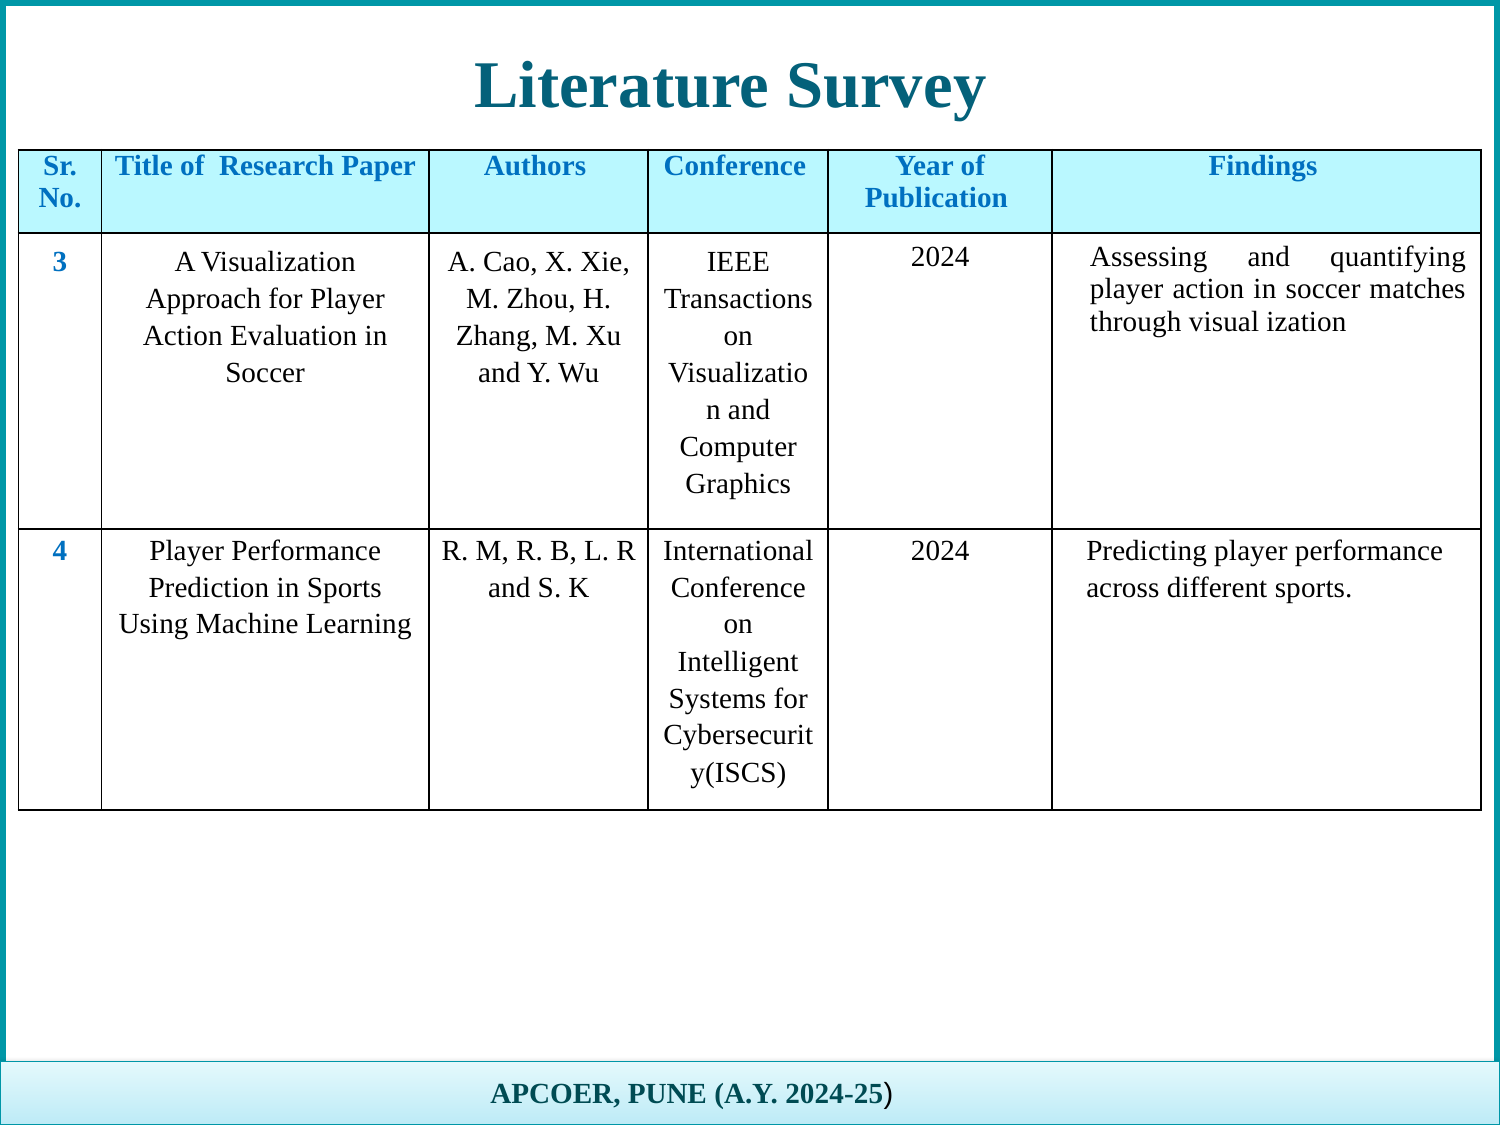

APCOER, PUNE (A.Y. 2024-25)
# Literature Survey
| Sr. No. | Title of Research Paper | Authors | Conference | Year of Publication | Findings |
| --- | --- | --- | --- | --- | --- |
| 3 | A Visualization Approach for Player Action Evaluation in Soccer | A. Cao, X. Xie, M. Zhou, H. Zhang, M. Xu and Y. Wu | IEEE Transactions on Visualization and Computer Graphics | 2024 | Assessing and quantifying player action in soccer matches through visual ization |
| 4 | Player Performance Prediction in Sports Using Machine Learning | R. M, R. B, L. R and S. K | International Conference on Intelligent Systems for Cybersecurity(ISCS) | 2024 | Predicting player performance across different sports. |